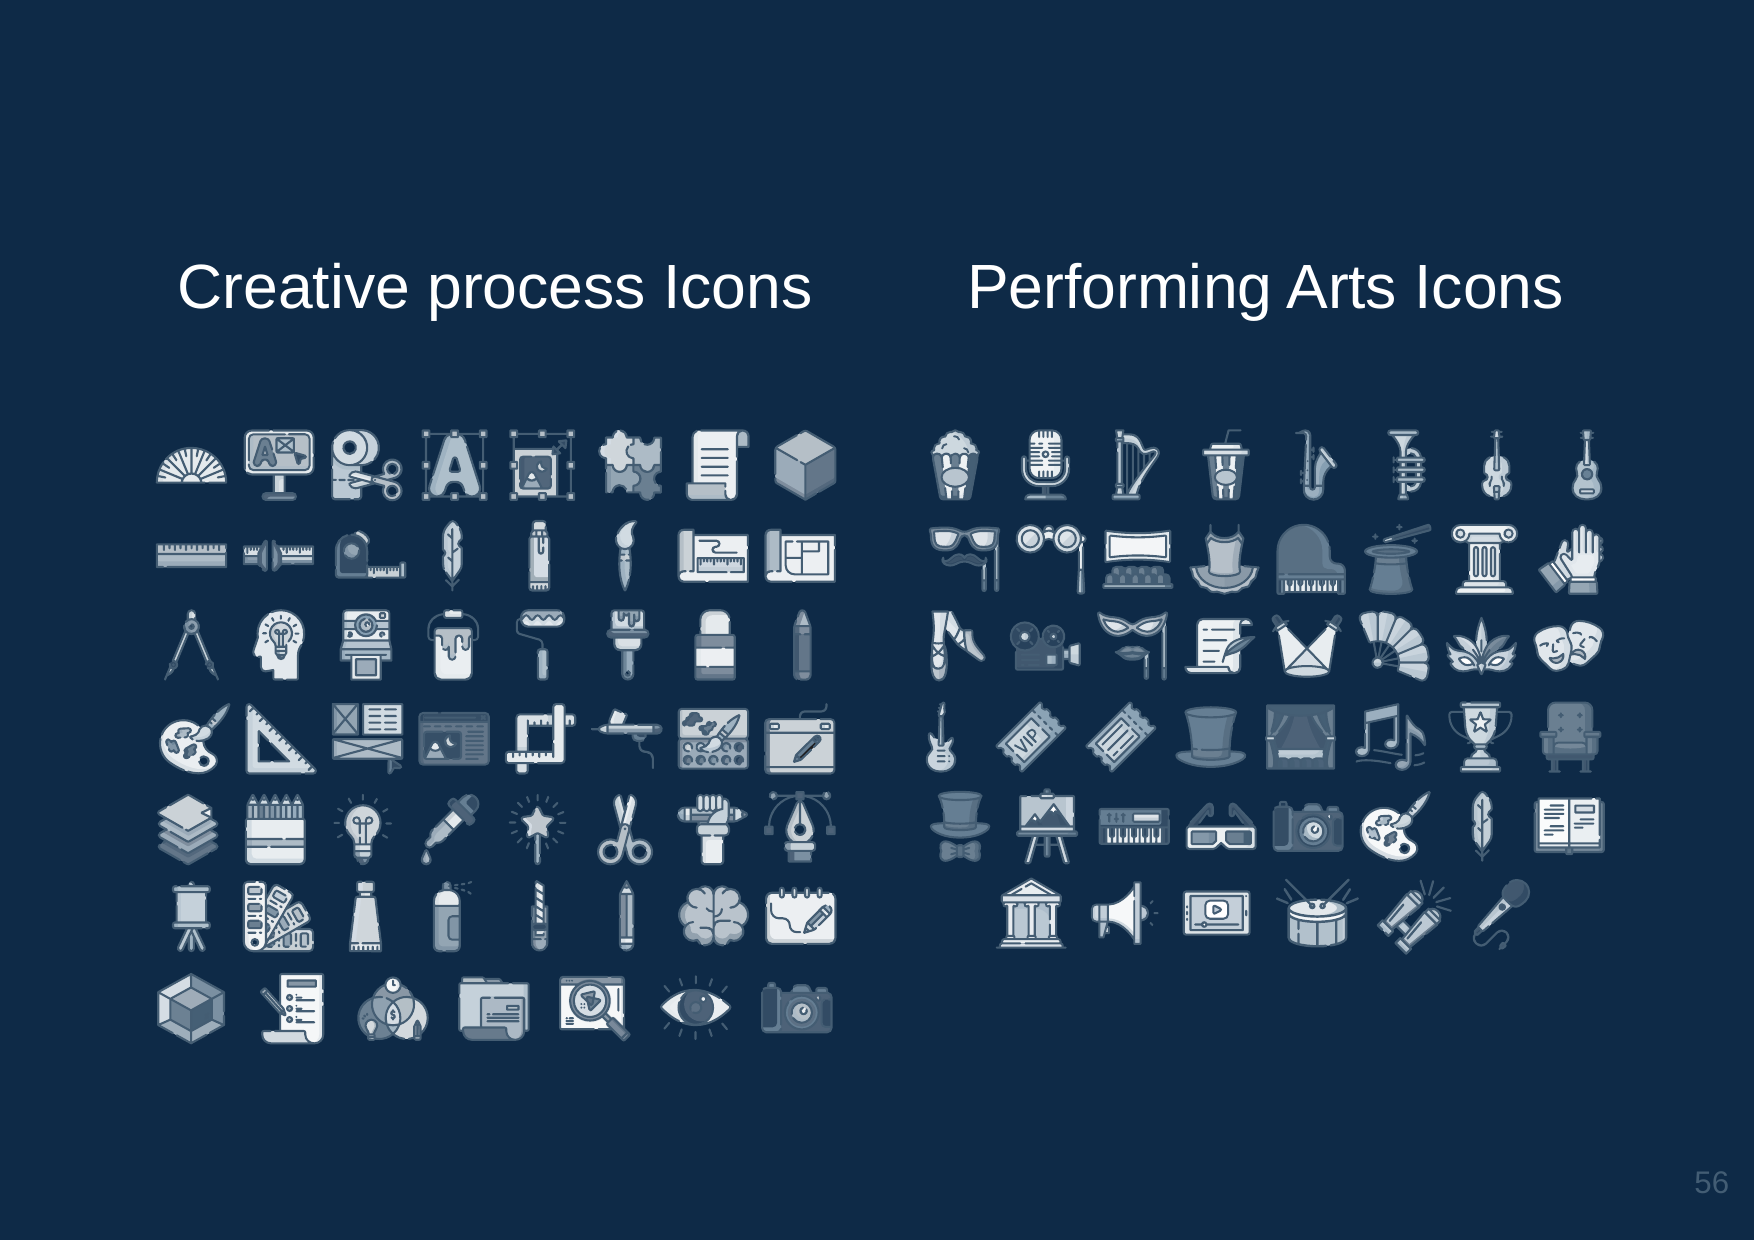

Performing Arts Icons
Creative process Icons

56